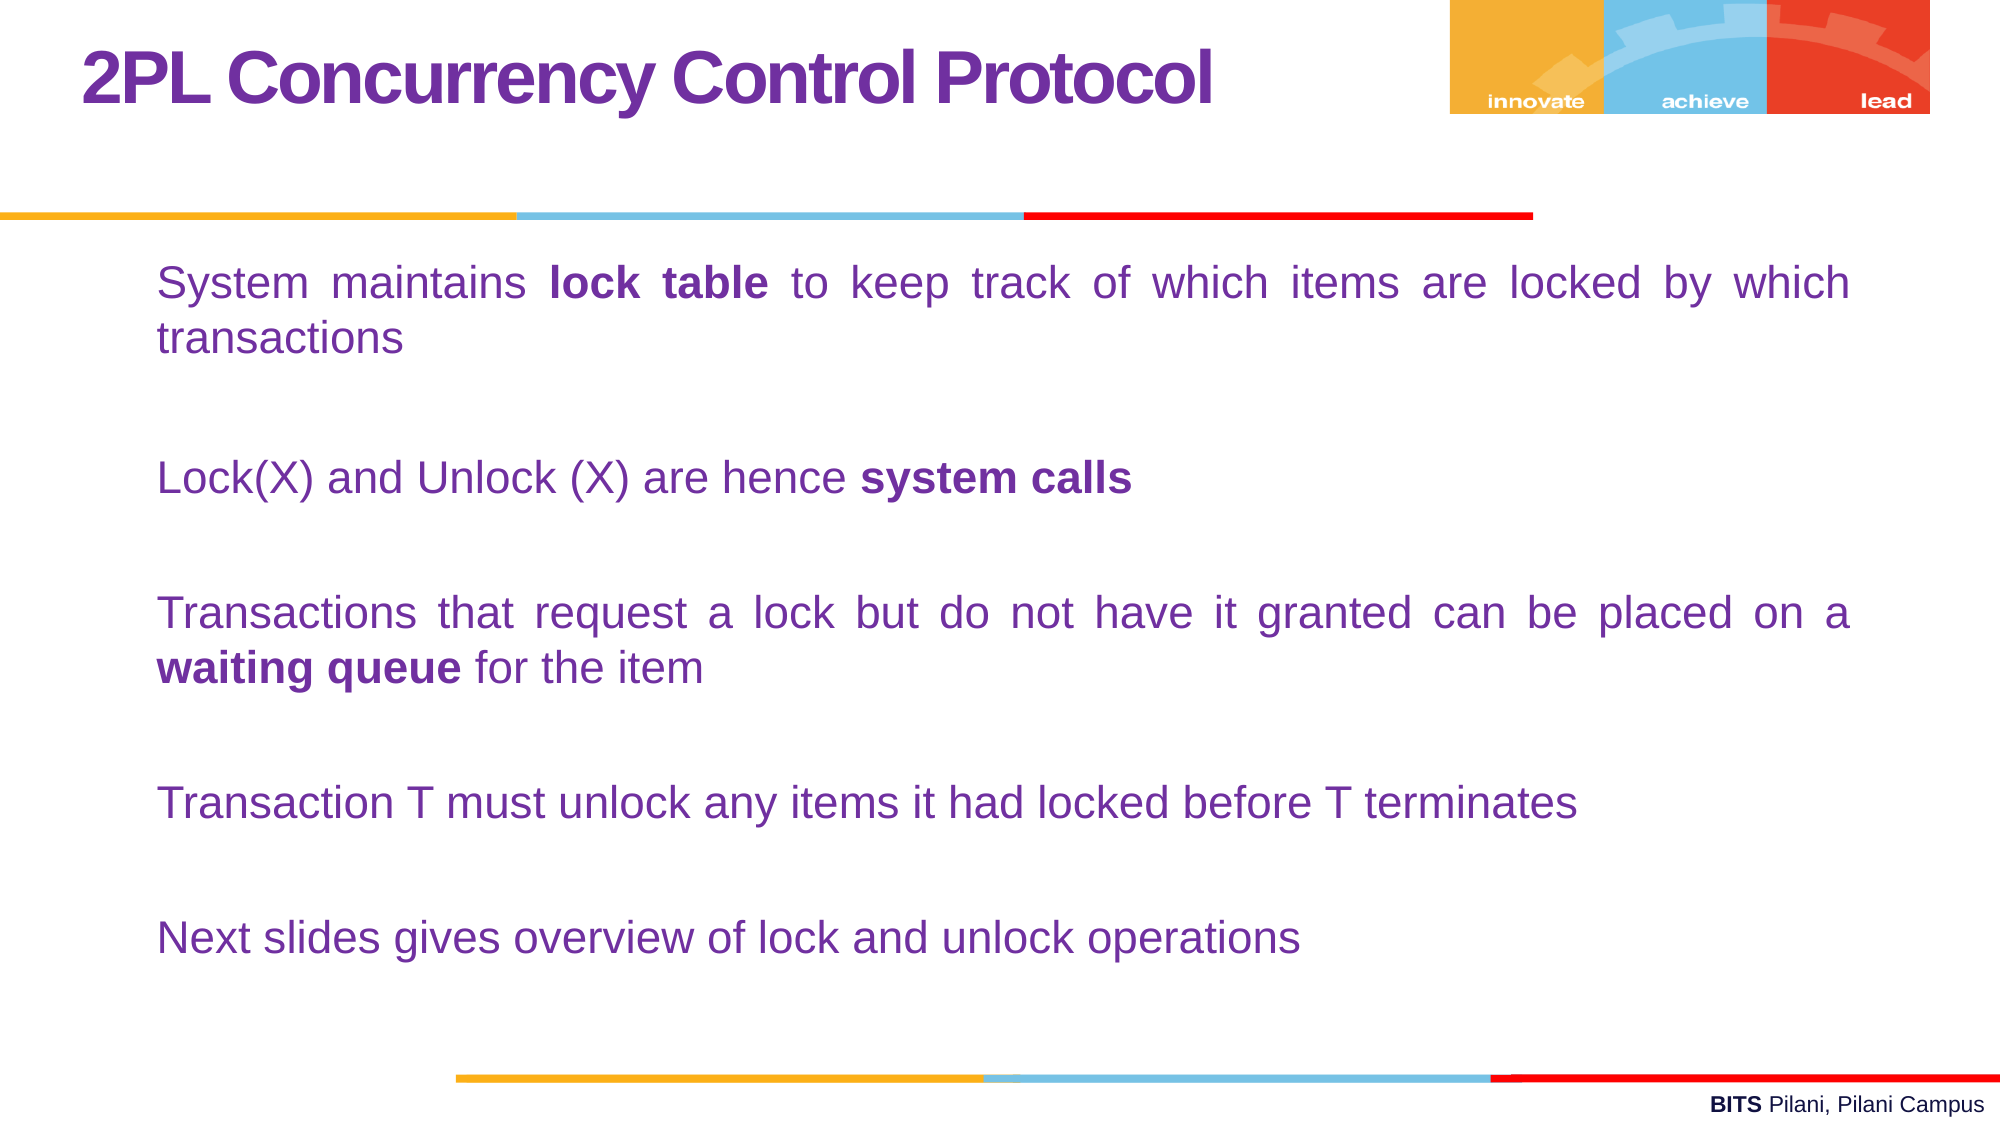

2PL Concurrency Control Protocol

System maintains lock table to keep track of which items are locked by which transactions

Lock(X) and Unlock (X) are hence system calls

Transactions that request a lock but do not have it granted can be placed on a waiting queue for the item

Transaction T must unlock any items it had locked before T terminates

Next slides gives overview of lock and unlock operations